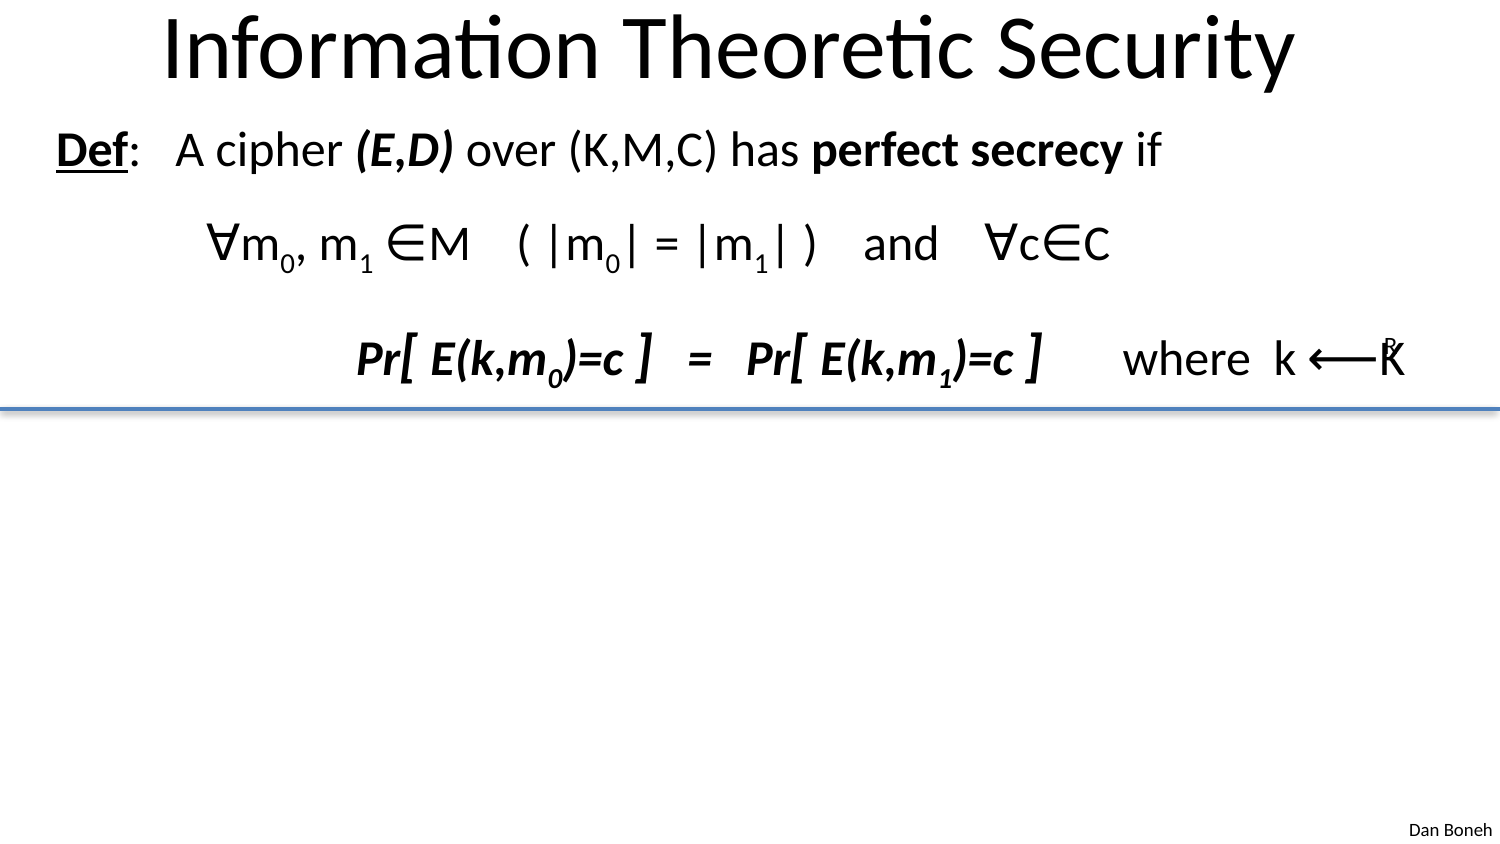

# Information Theoretic Security
Def:   A cipher (E,D) over (K,M,C) has perfect secrecy if
	∀m0, m1 ∈M    ( |m0| = |m1| )    and    ∀c∈C
		Pr[ E(k,m0)=c ]   =   Pr[ E(k,m1)=c ]       where  k ⟵K
R